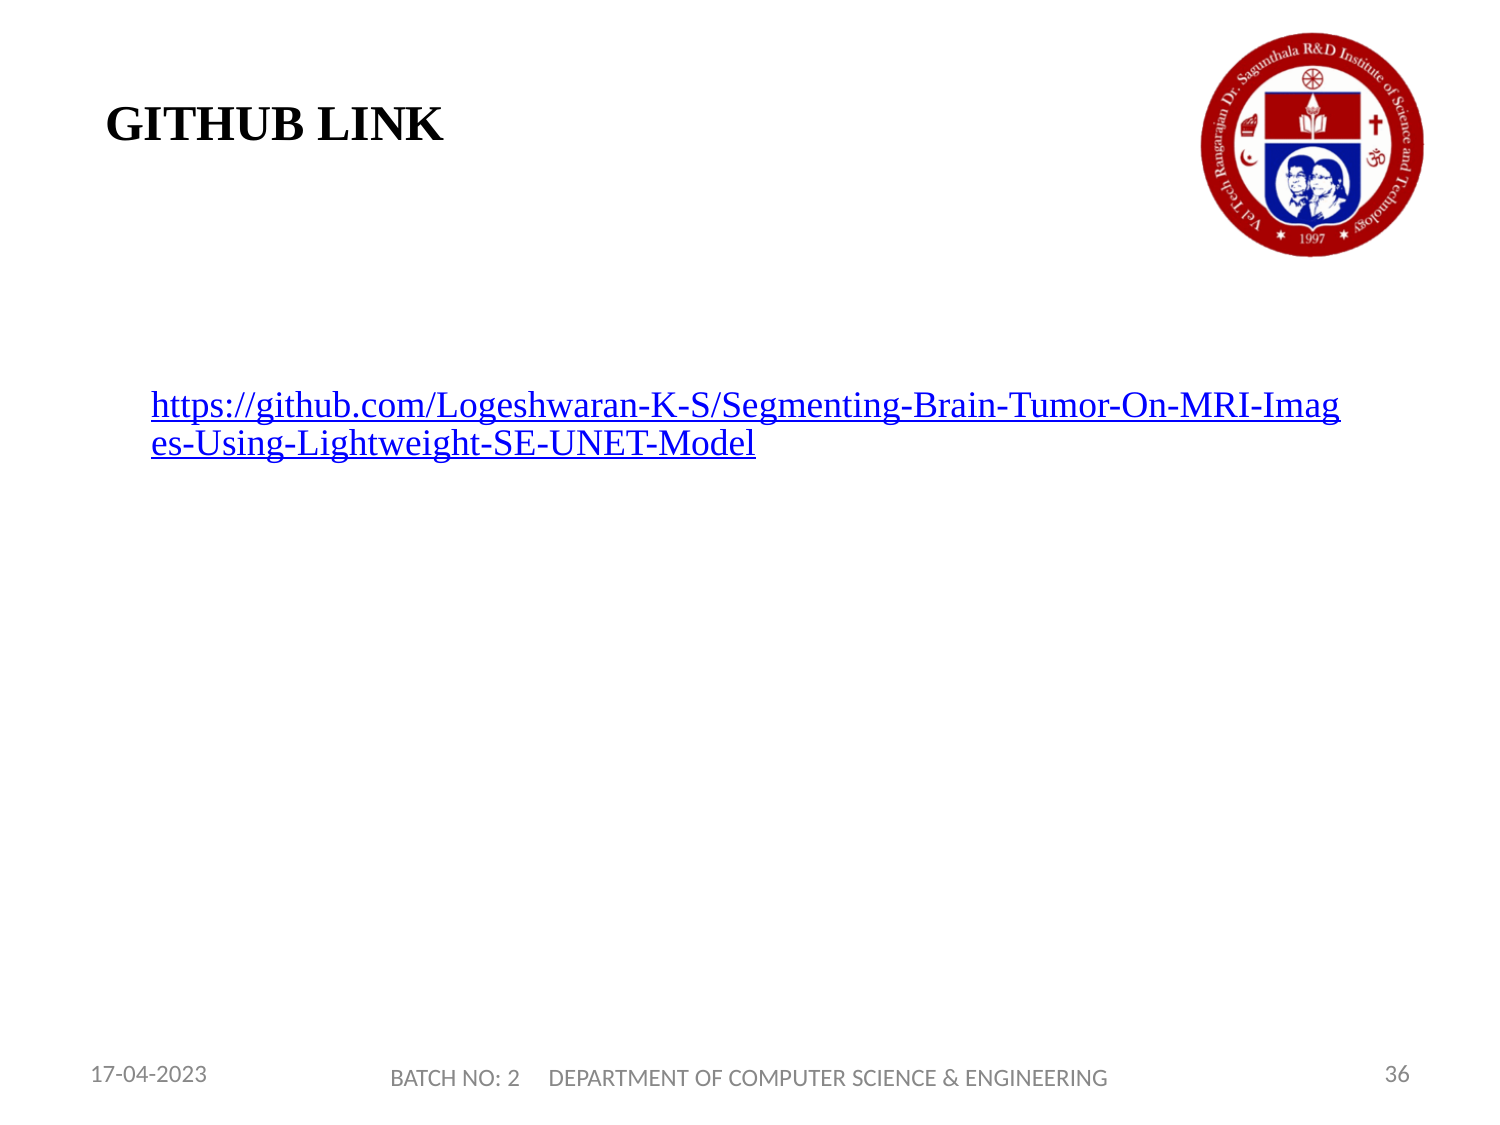

# GITHUB LINK
https://github.com/Logeshwaran-K-S/Segmenting-Brain-Tumor-On-MRI-Images-Using-Lightweight-SE-UNET-Model
17-04-2023
BATCH NO: 2     DEPARTMENT OF COMPUTER SCIENCE & ENGINEERING
36